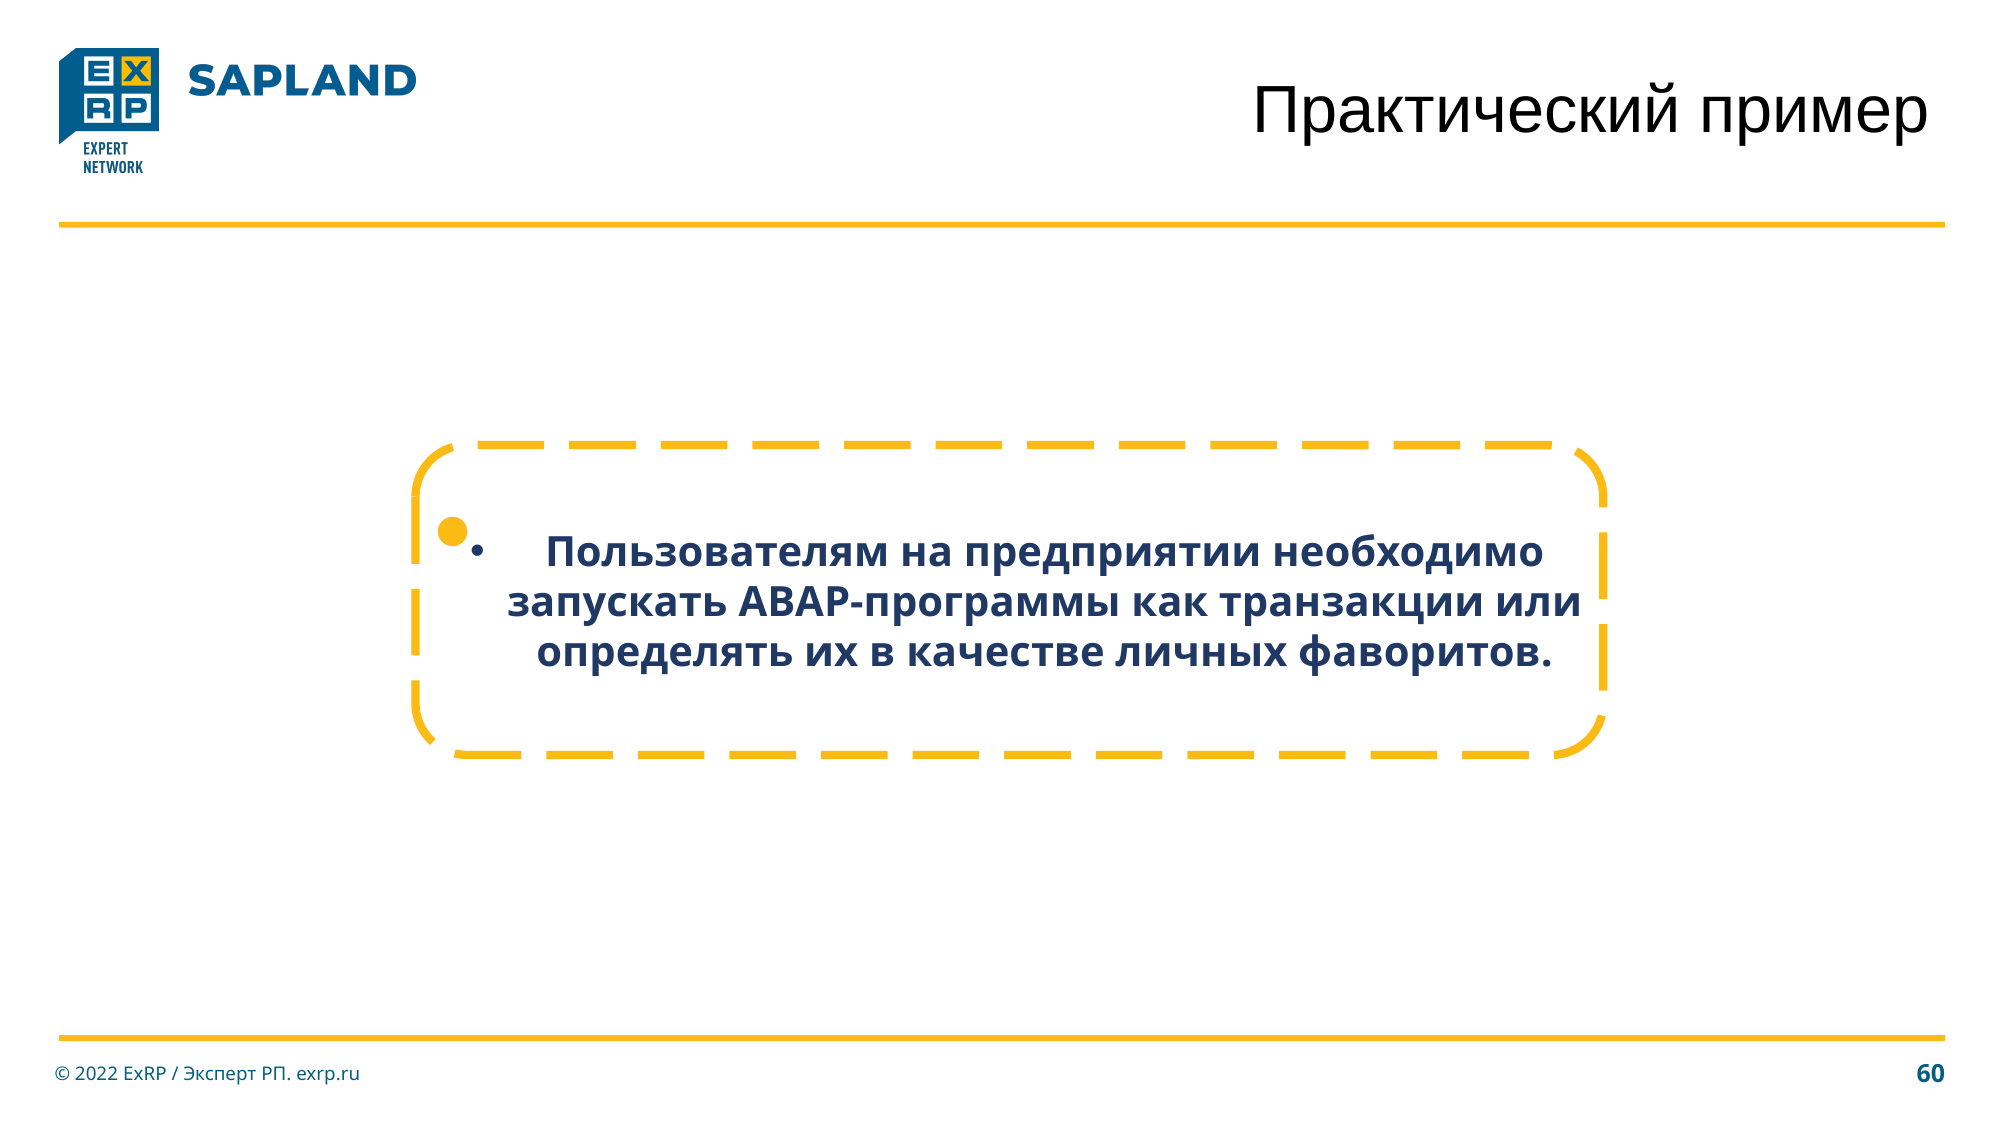

# Практический пример

Пользователям на предприятии необходимо запускать ABAP-программы как транзакции или определять их в качестве личных фаворитов.

© 2022 ExRP / Эксперт РП. exrp.ru
60